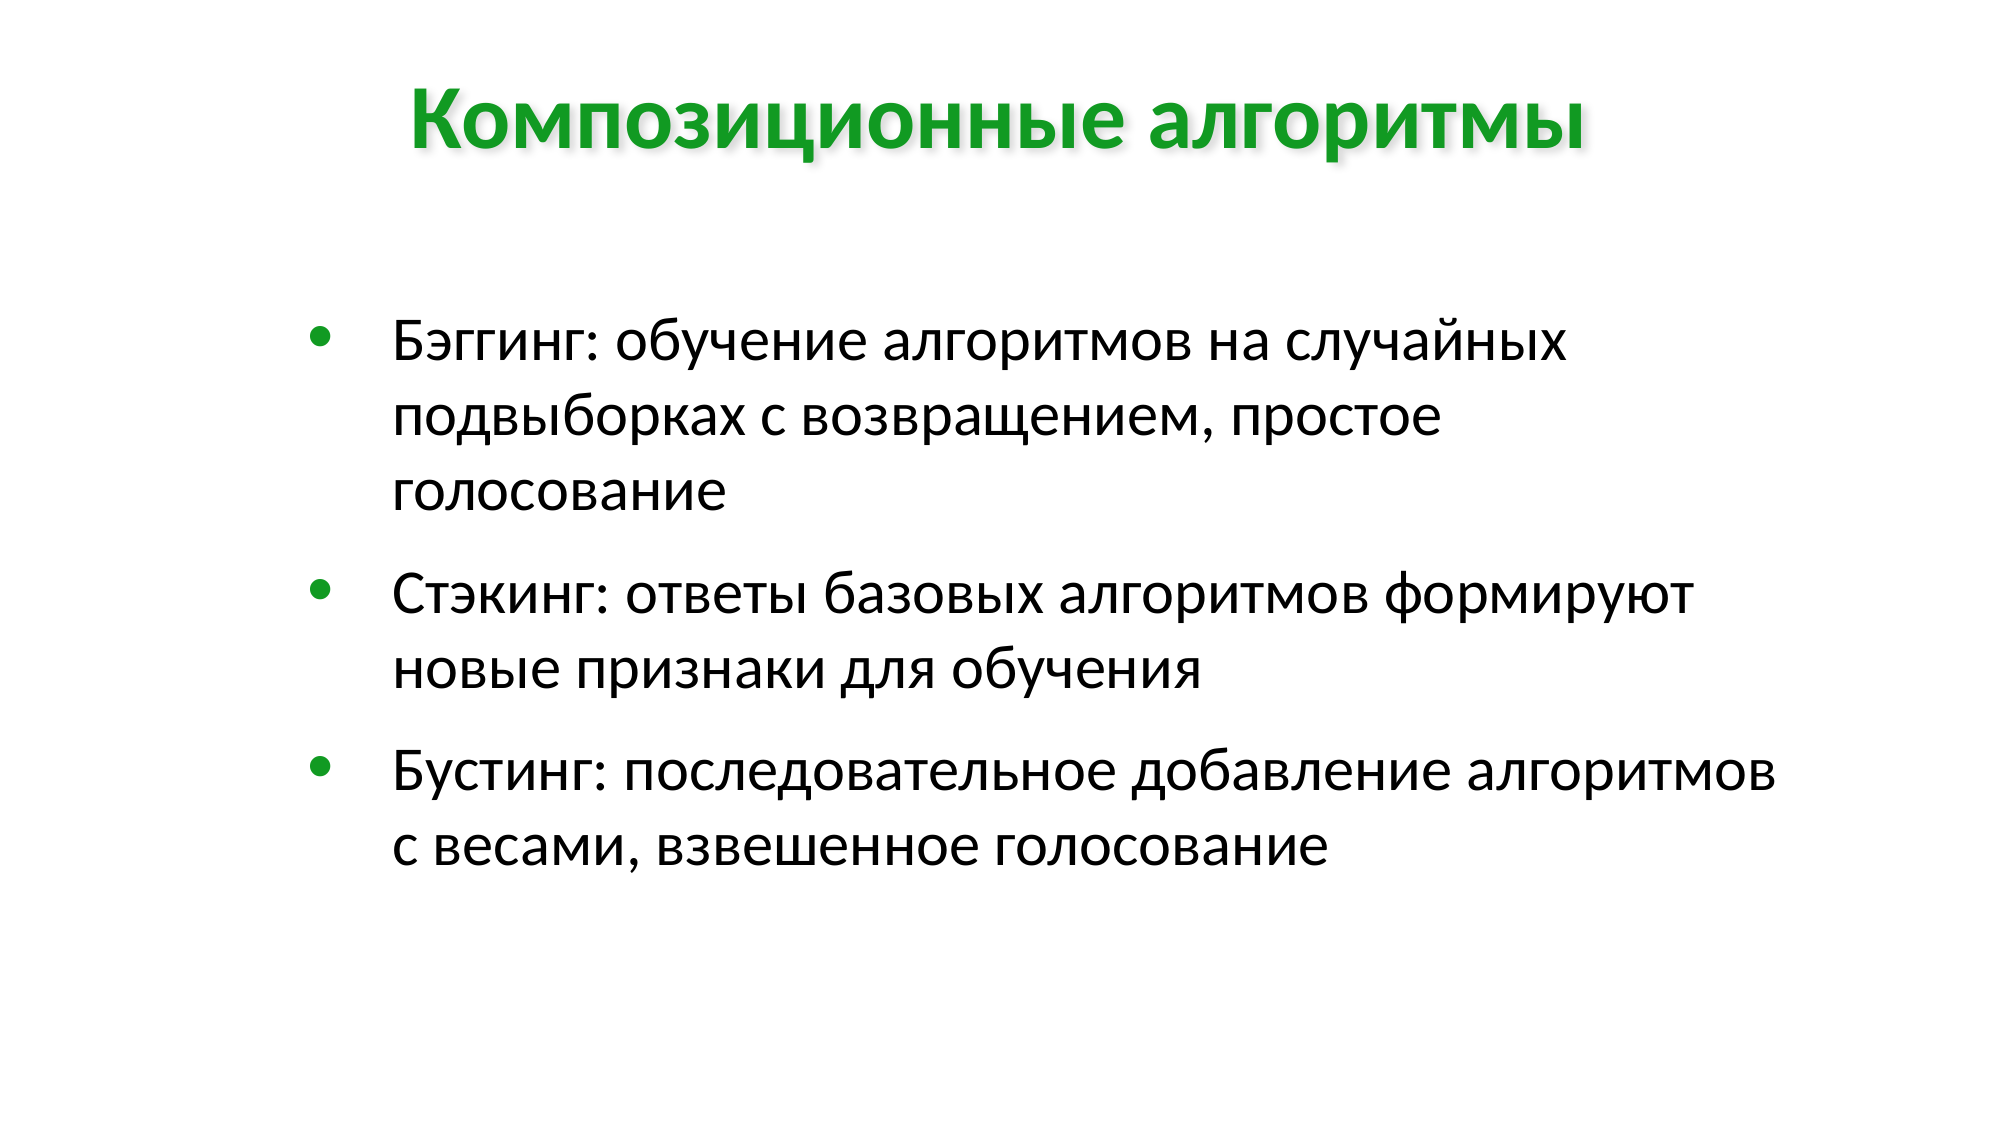

Композиционные алгоритмы
Бэггинг: обучение алгоритмов на случайных подвыборках с возвращением, простое голосование

Стэкинг: ответы базовых алгоритмов формируют новые признаки для обучения

Бустинг: последовательное добавление алгоритмов с весами, взвешенное голосование